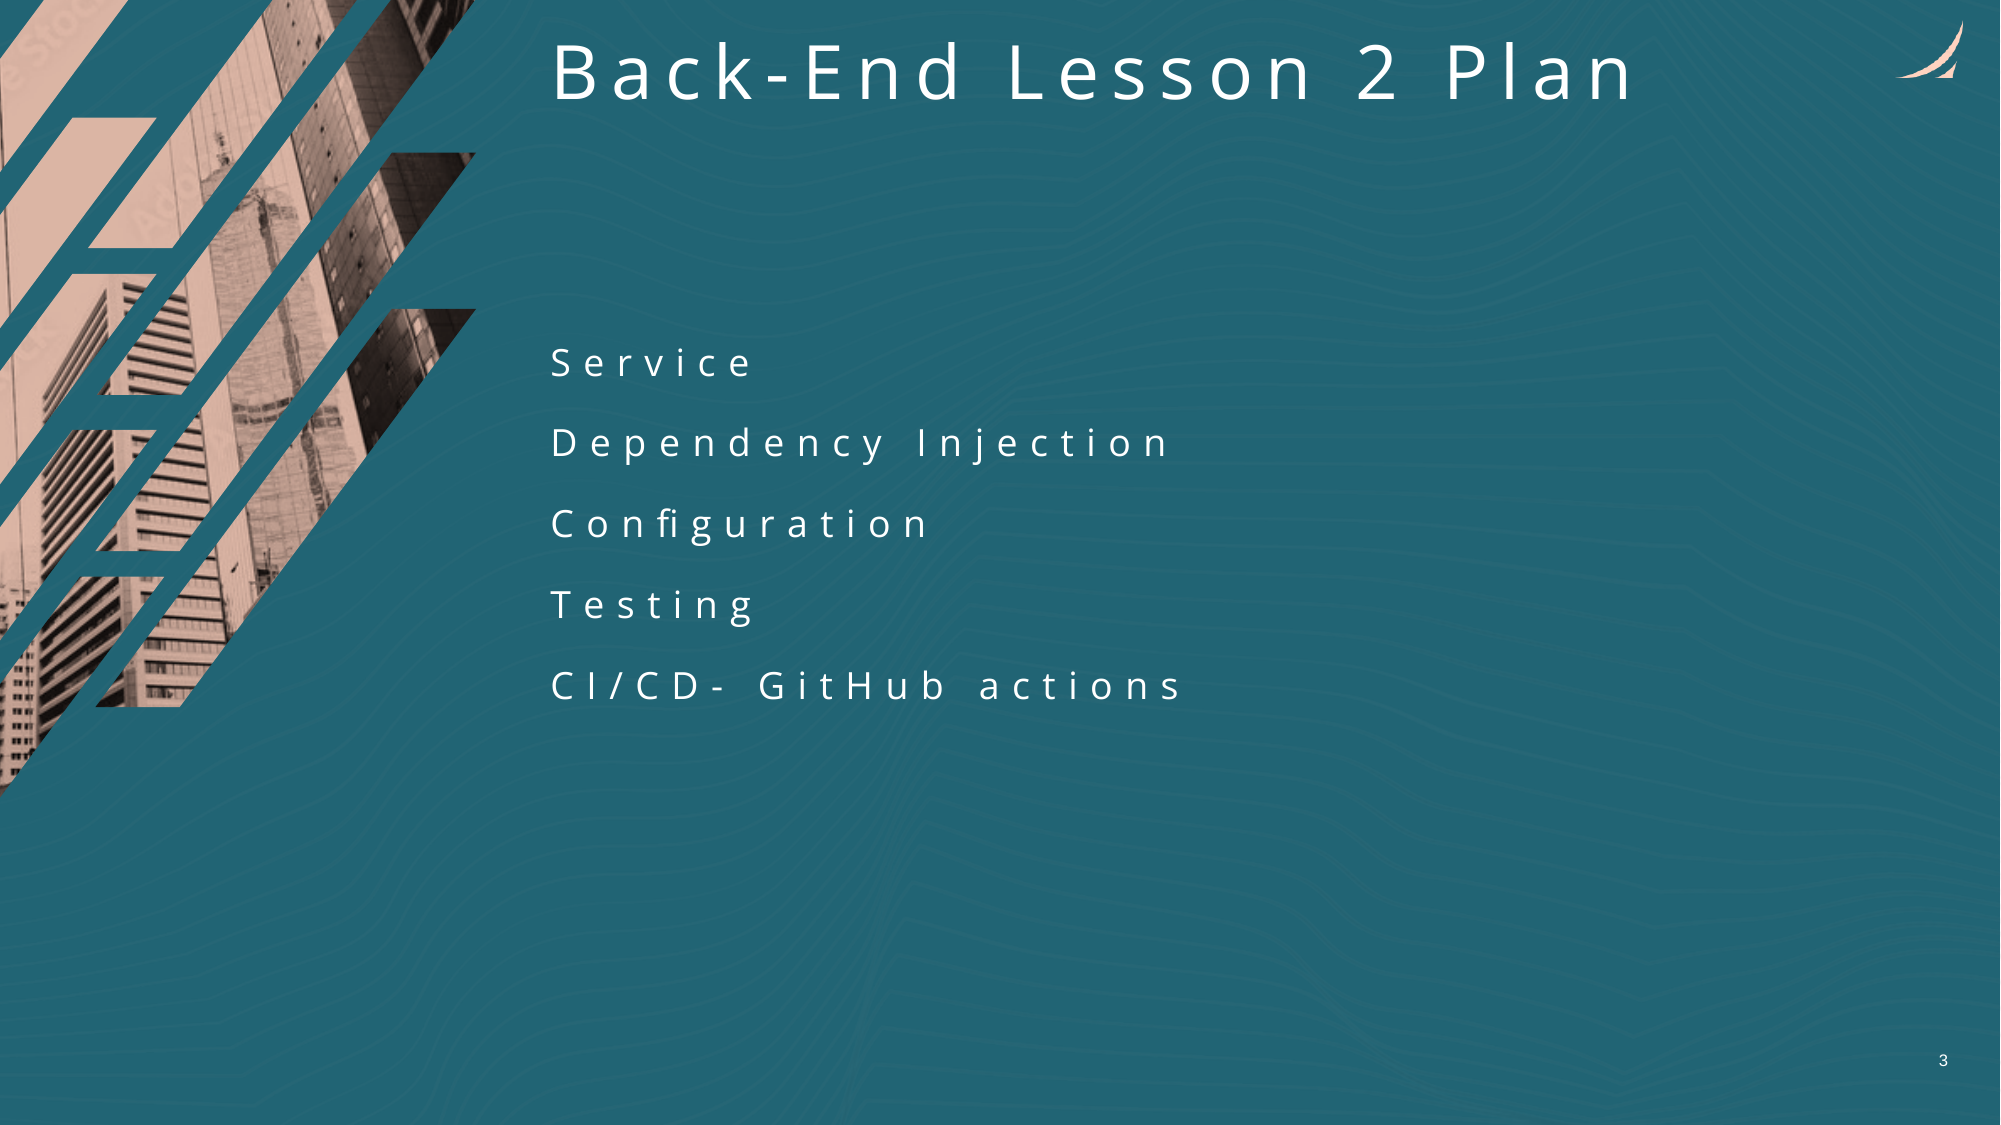

Back-End Lesson 2 Plan
# Service Dependency Injection Configuration Testing CI/CD- GitHub actions
3